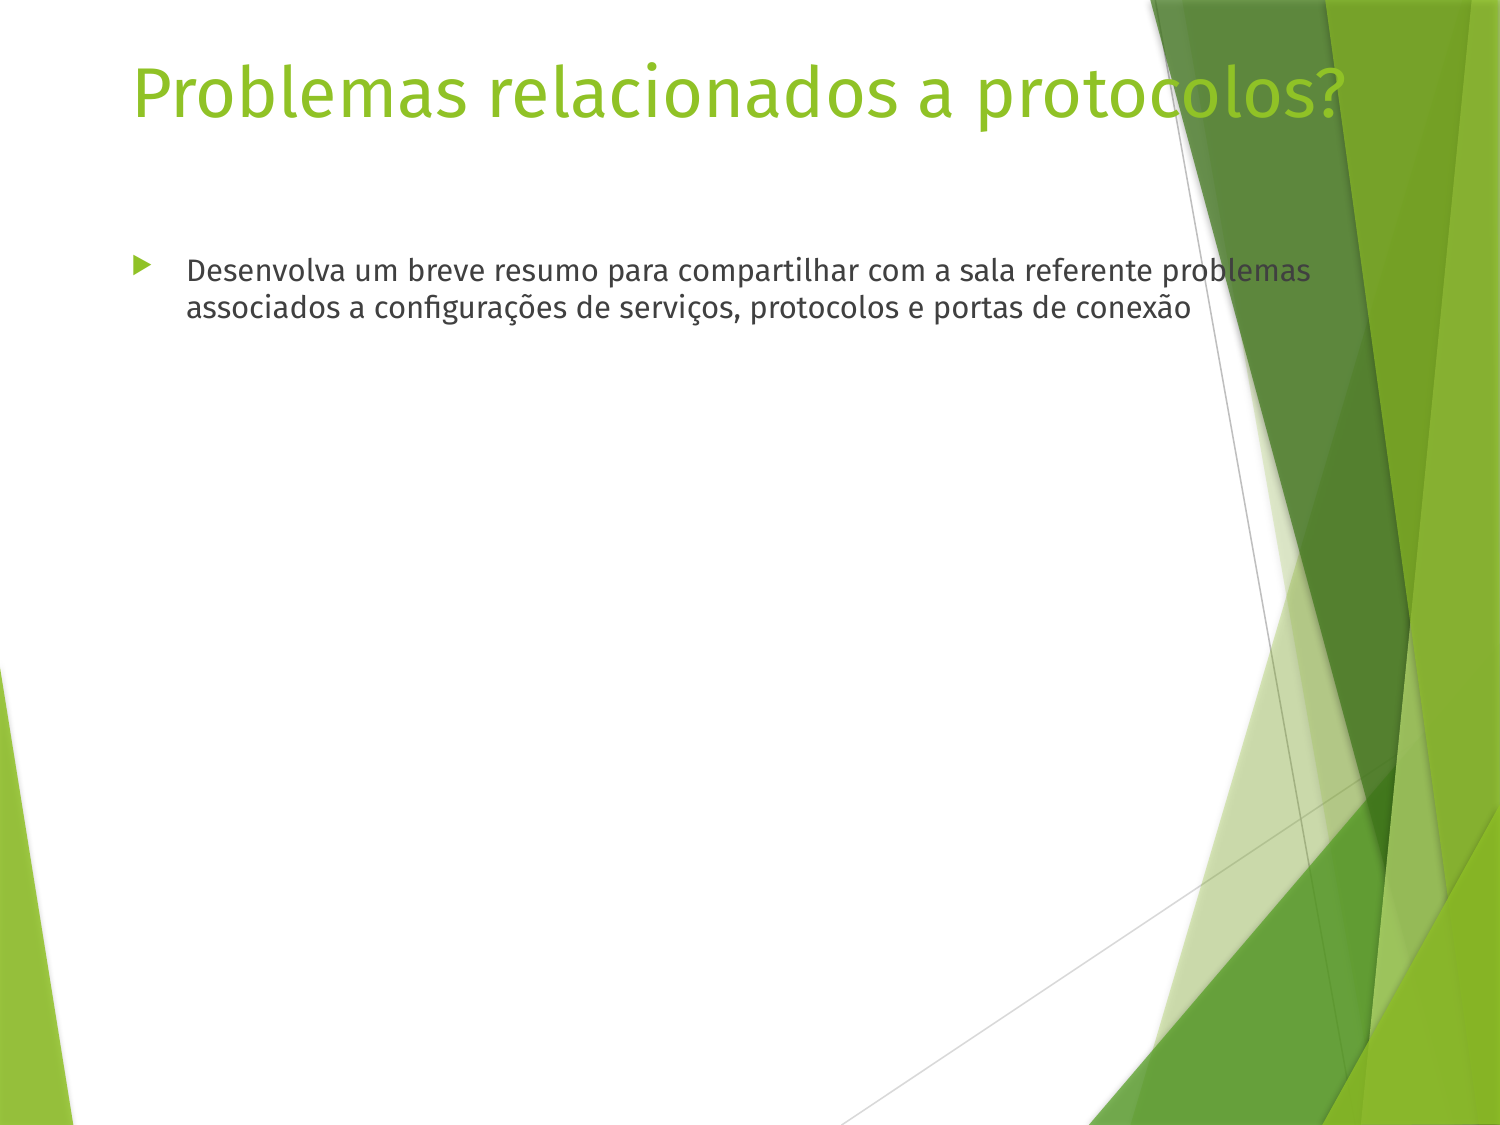

# Problemas relacionados a protocolos?
Desenvolva um breve resumo para compartilhar com a sala referente problemas associados a configurações de serviços, protocolos e portas de conexão